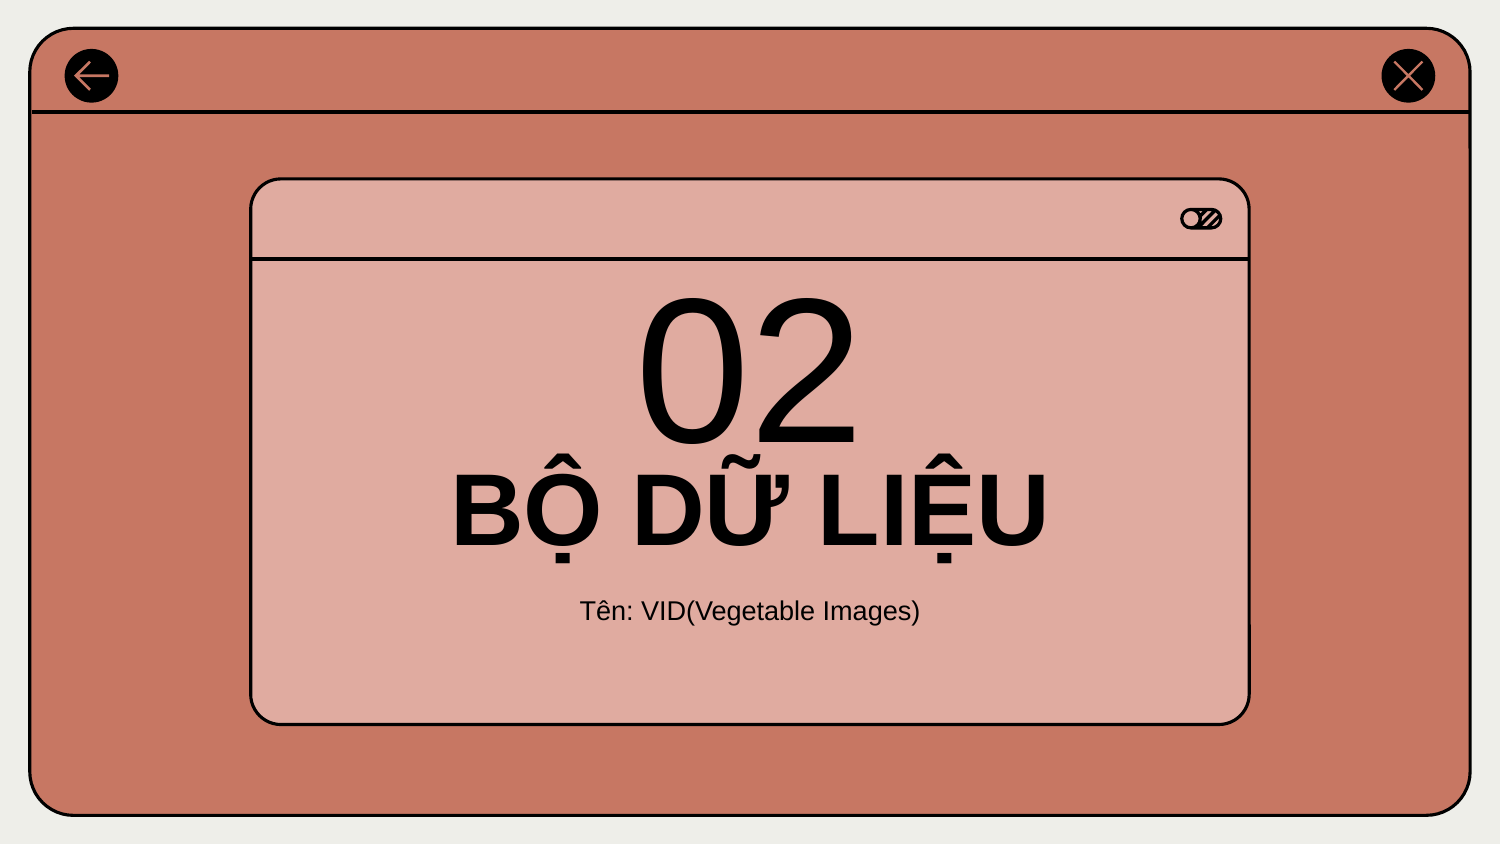

# 02
BỘ DỮ LIỆU
Tên: VID(Vegetable Images)